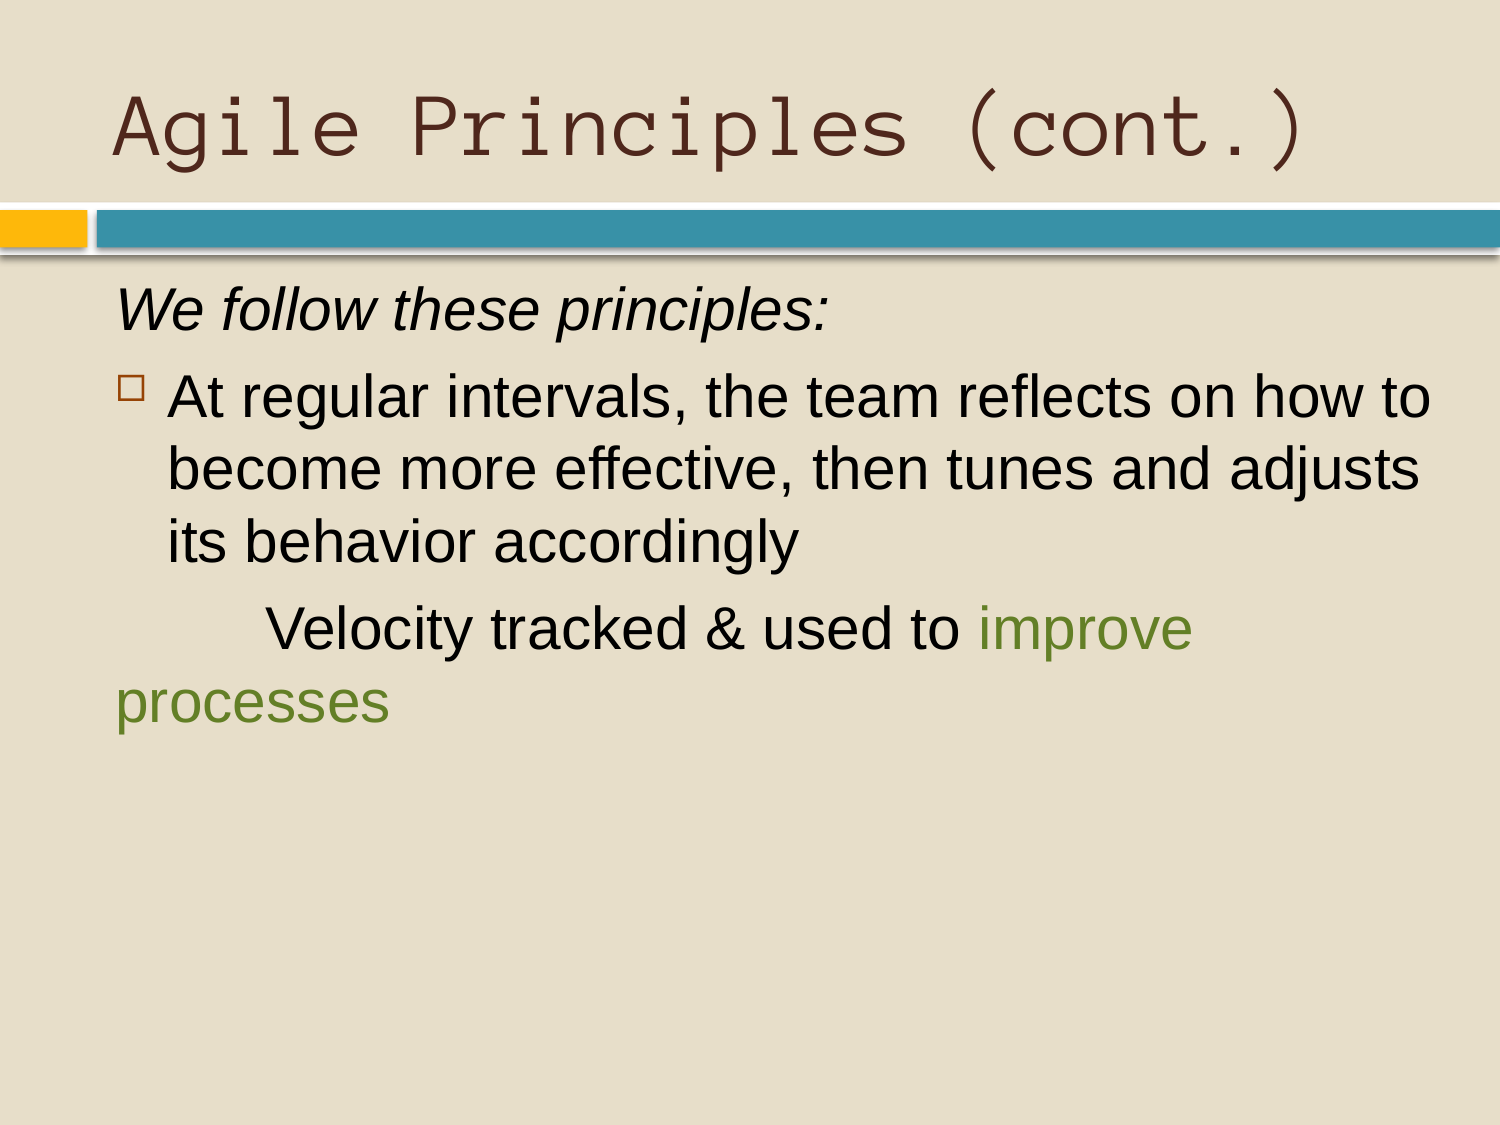

# Agile Principles (cont.)
We follow these principles:
At regular intervals, the team reflects on how to become more effective, then tunes and adjusts its behavior accordingly
	Velocity tracked & used to improve processes